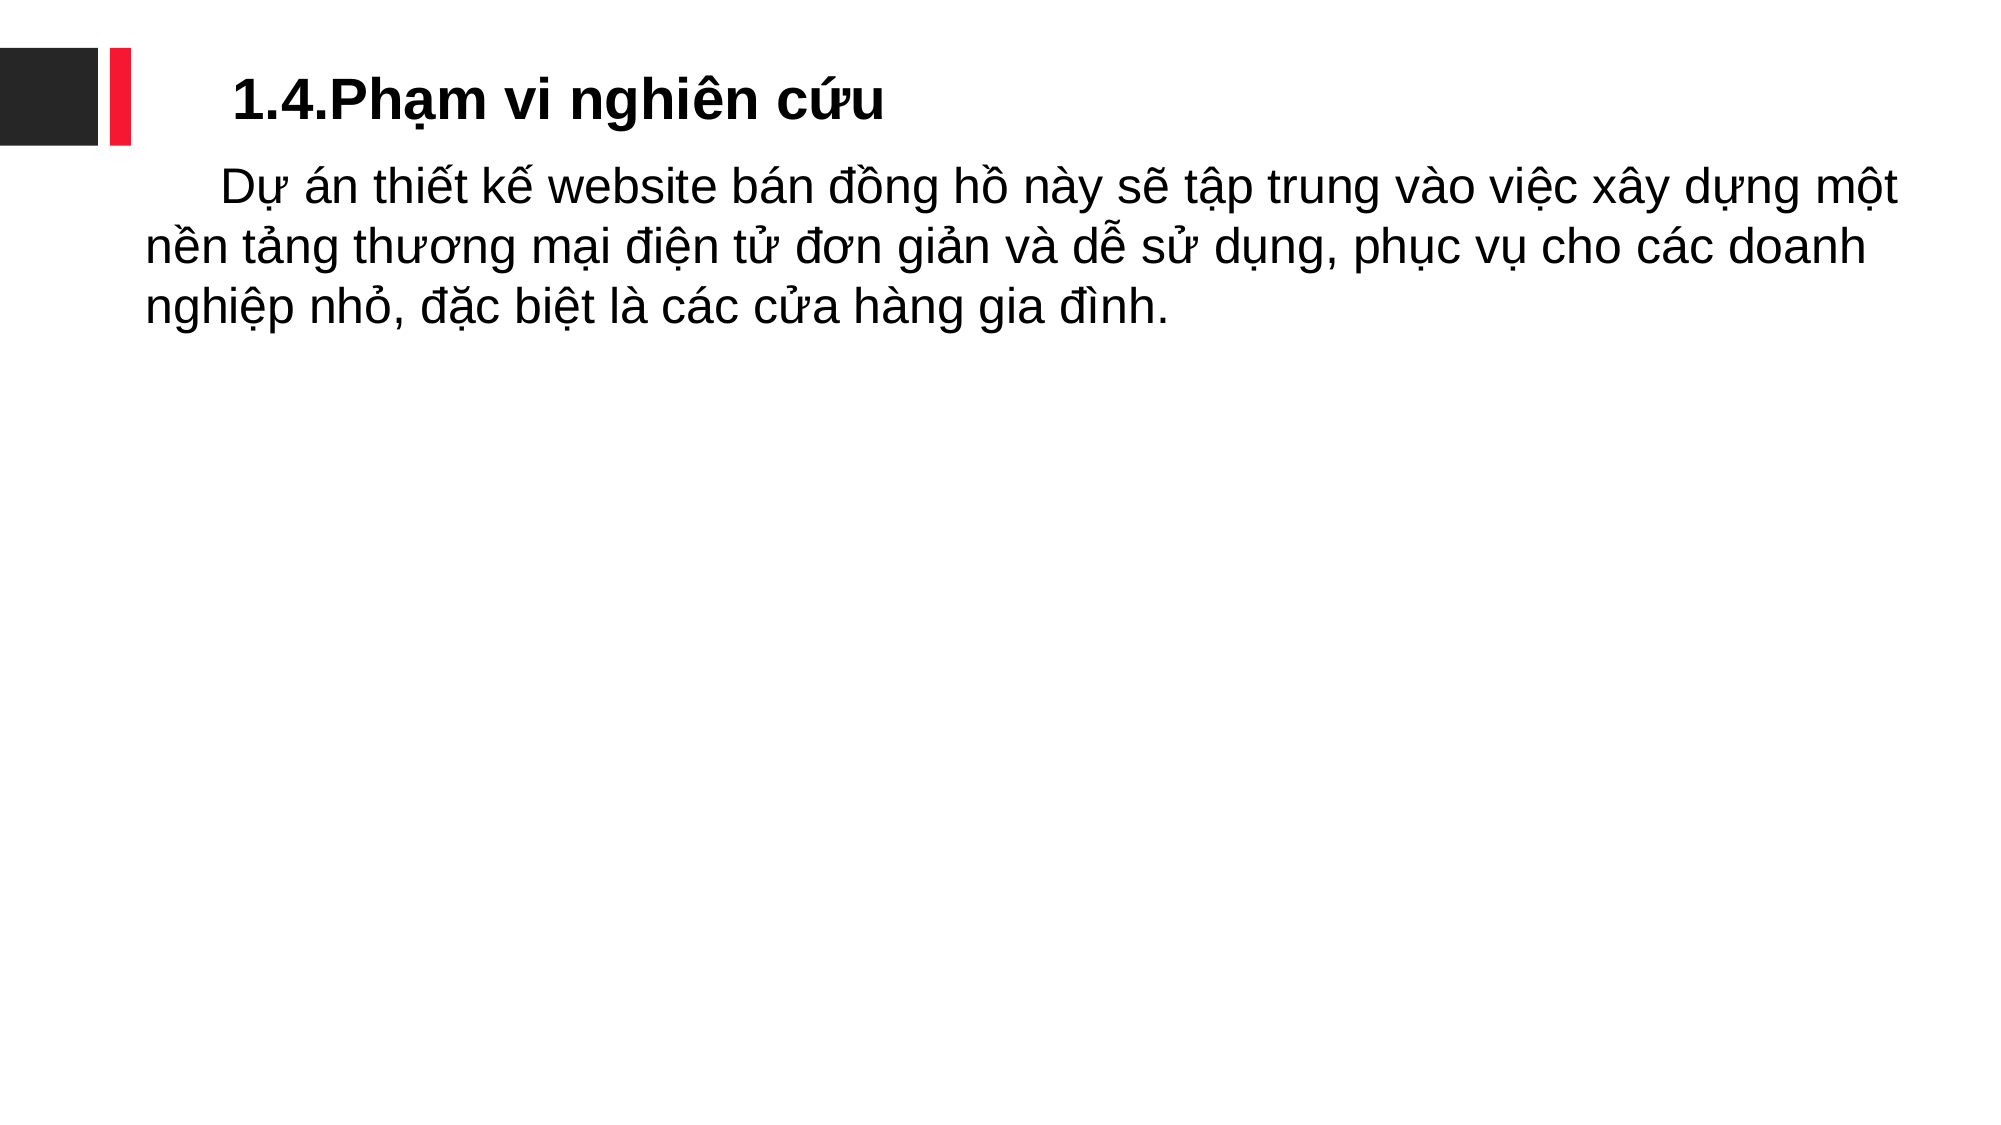

1.4.Phạm vi nghiên cứu
Dự án thiết kế website bán đồng hồ này sẽ tập trung vào việc xây dựng một nền tảng thương mại điện tử đơn giản và dễ sử dụng, phục vụ cho các doanh nghiệp nhỏ, đặc biệt là các cửa hàng gia đình.